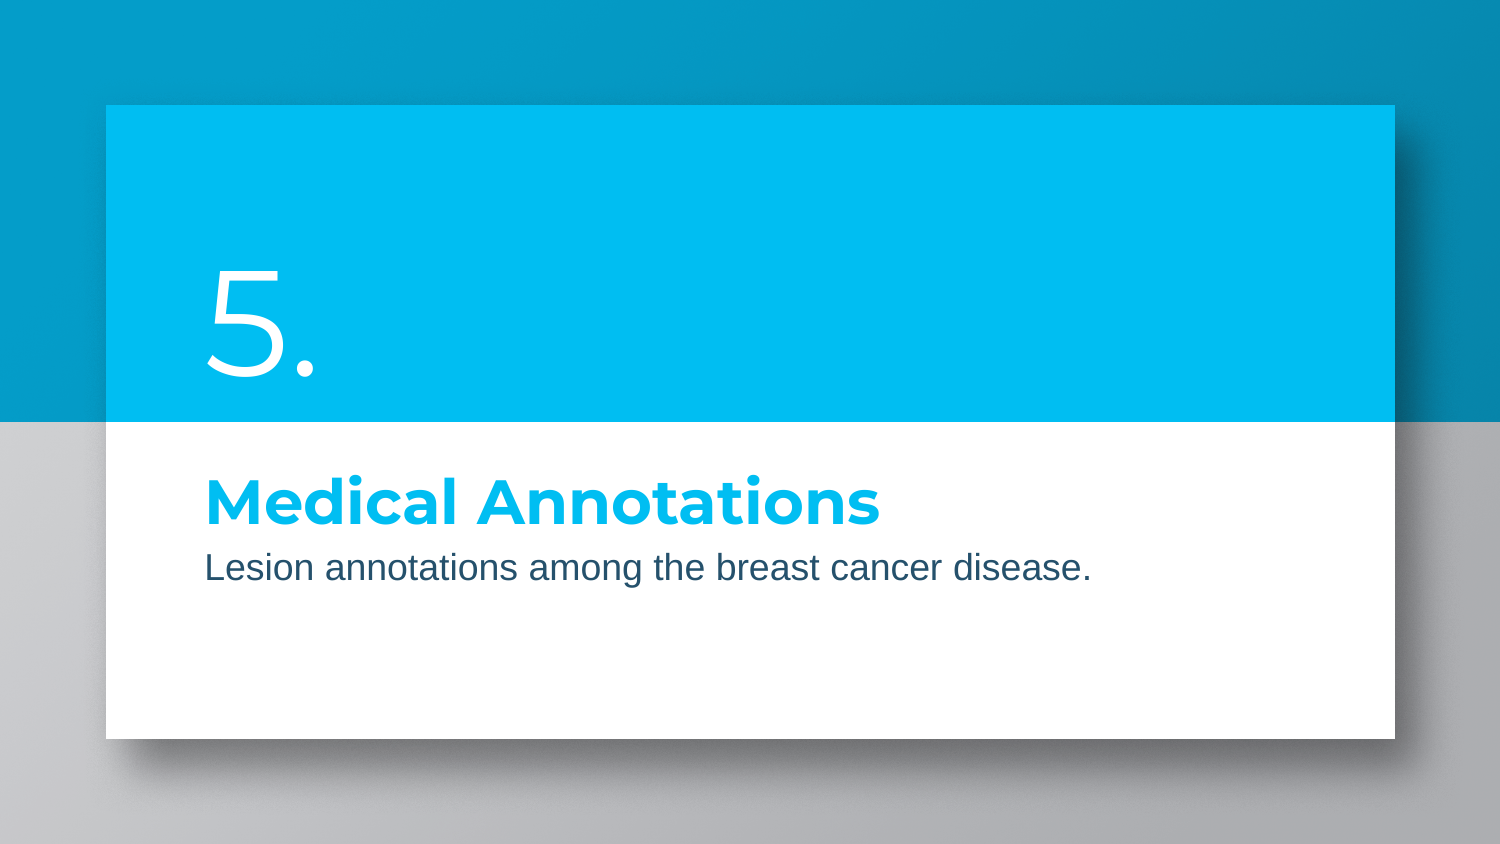

5.
# Medical Annotations
Lesion annotations among the breast cancer disease.